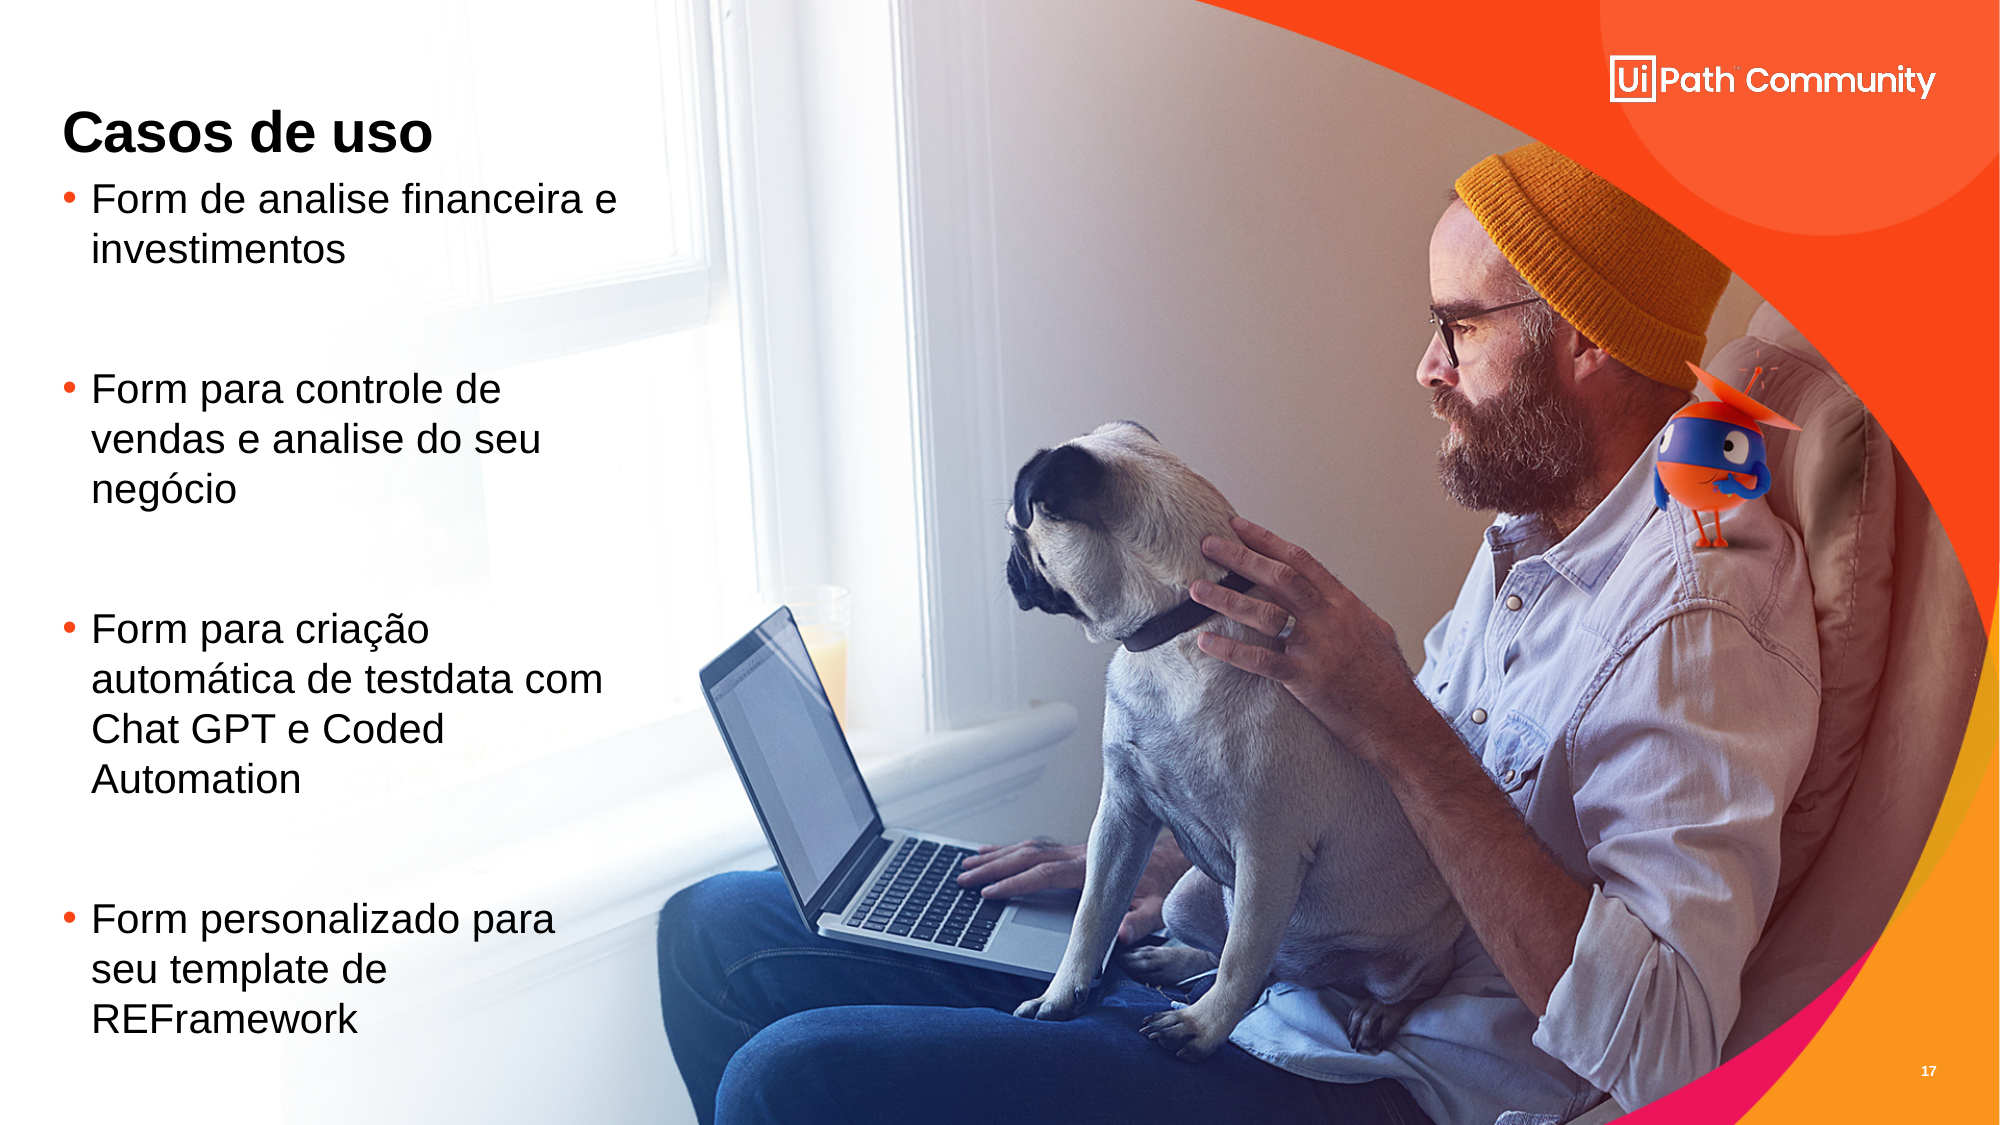

Casos de uso

Form de analise financeira e investimentos

Form para controle de vendas e analise do seu negócio

Form para criação automática de testdata com Chat GPT e Coded Automation

Form personalizado para seu template de REFramework